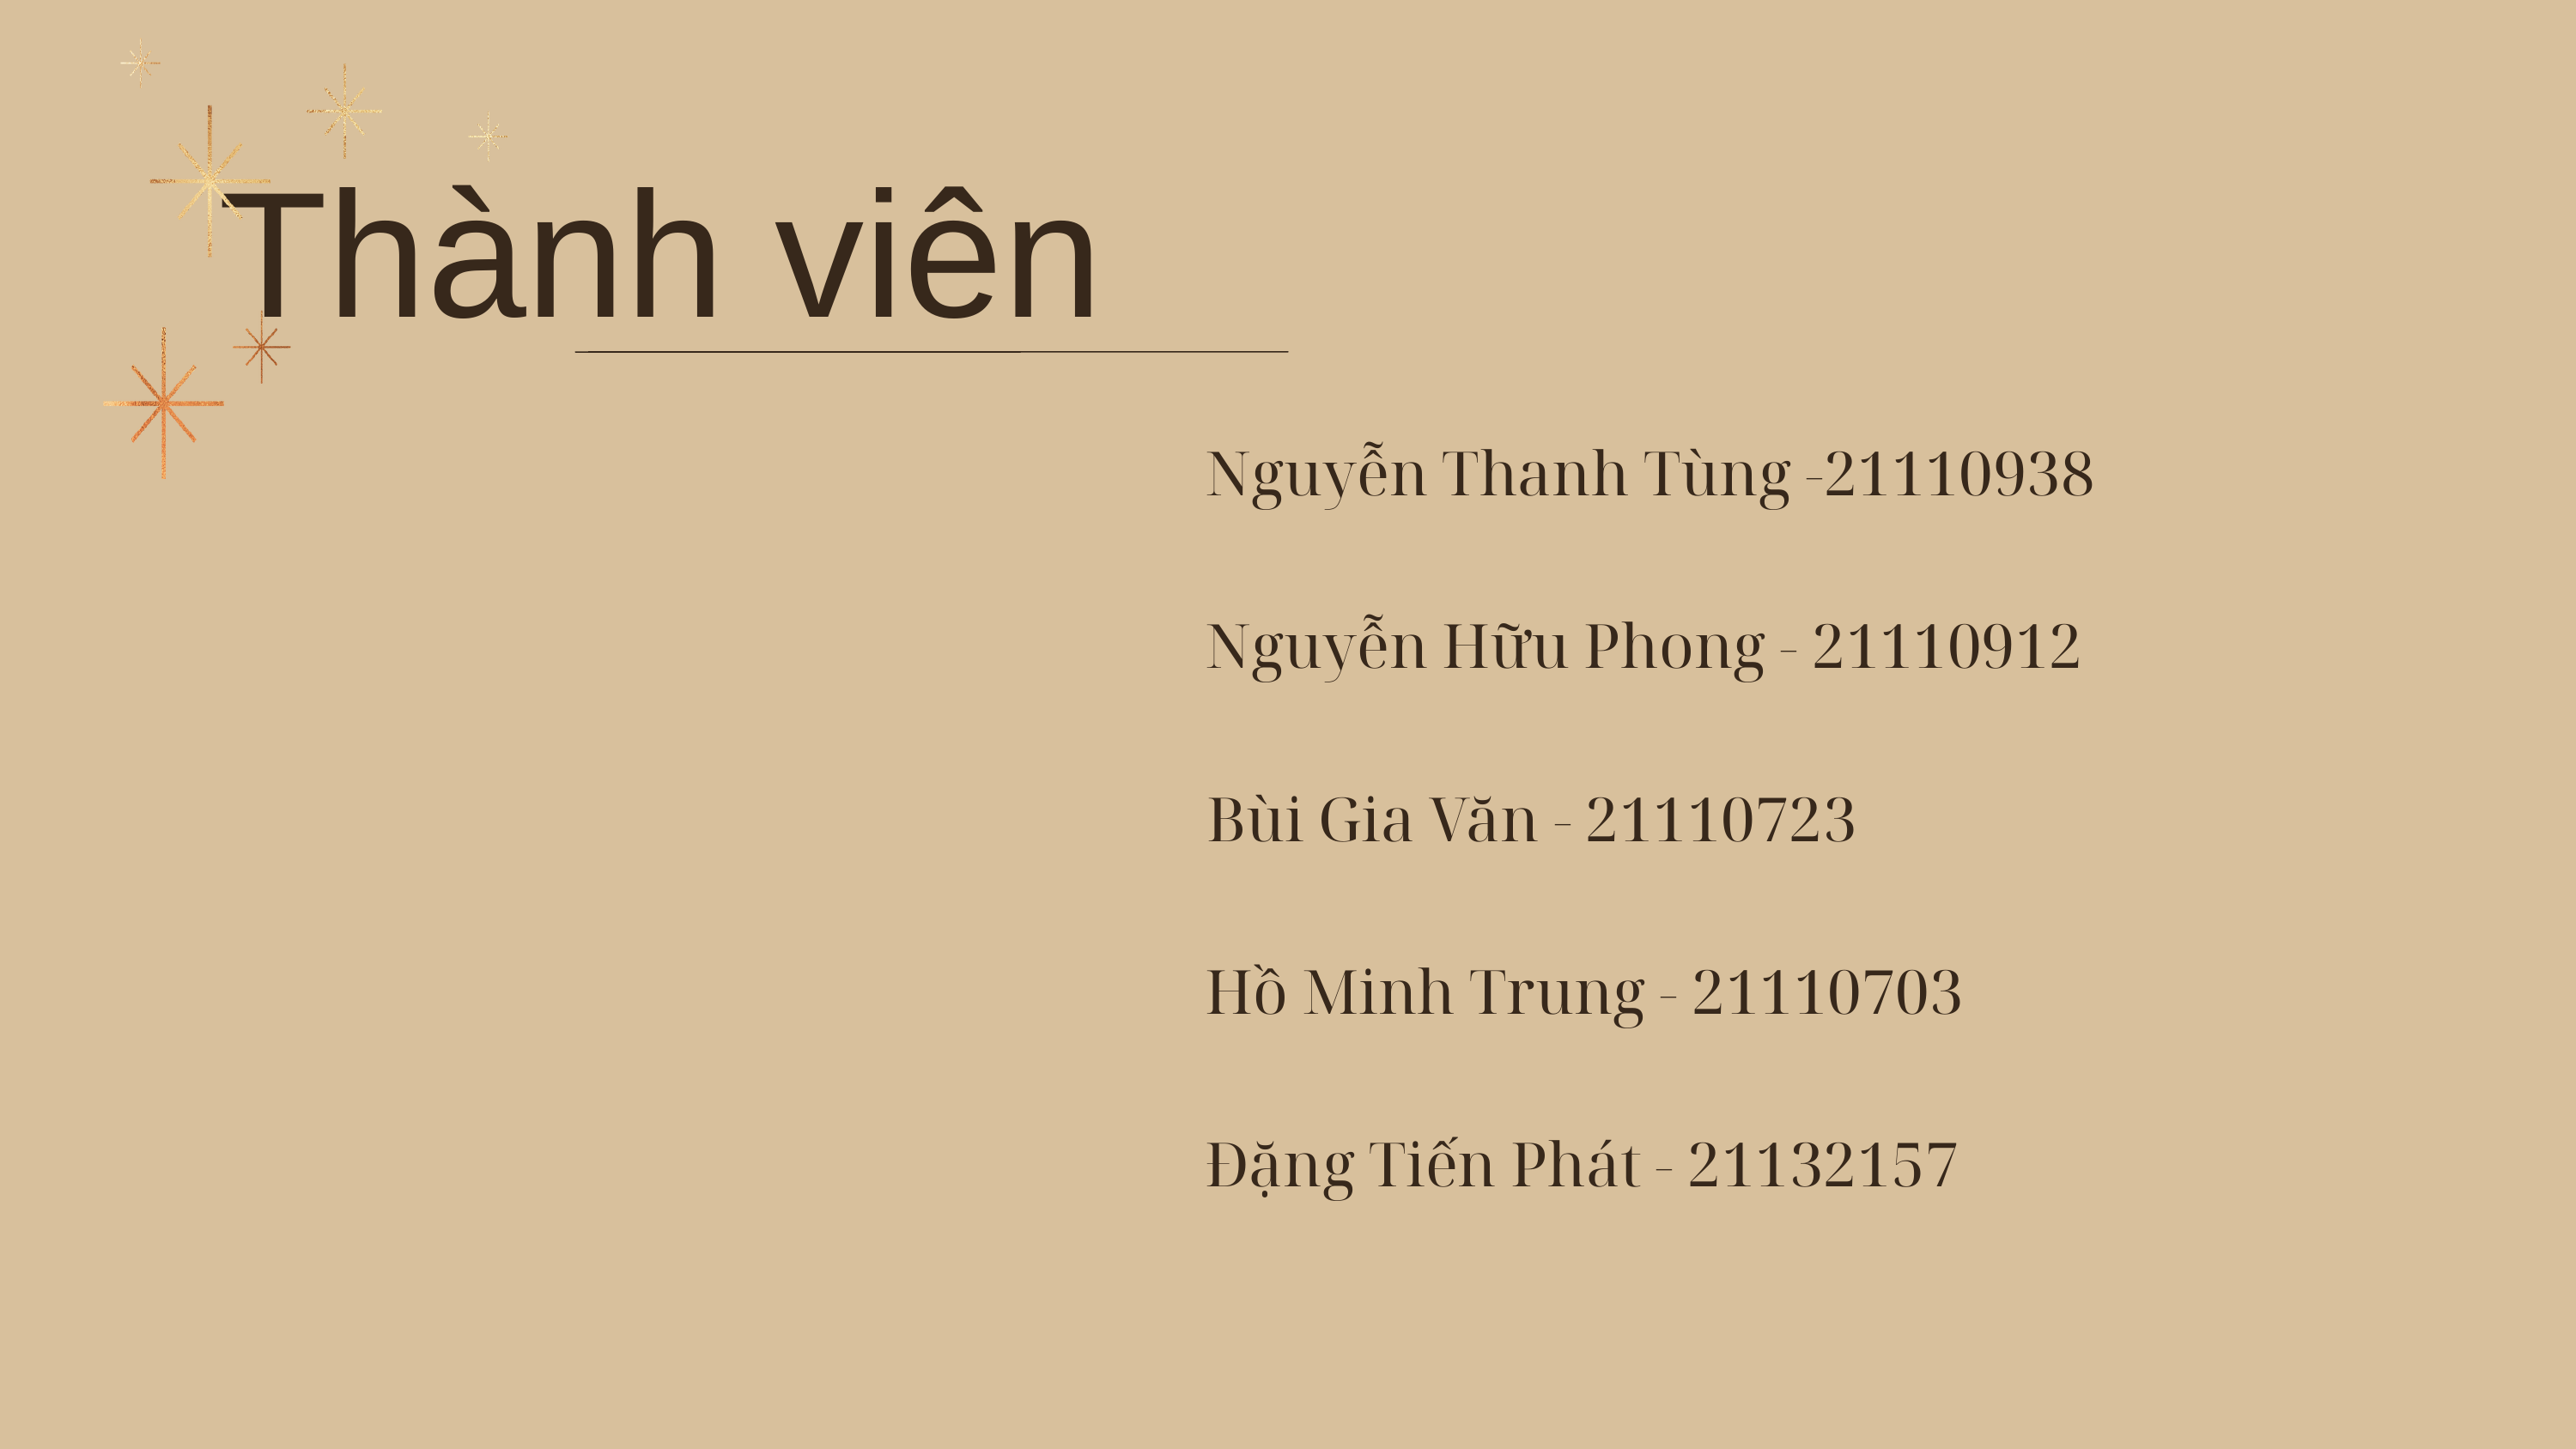

Thành viên

Nguyễn Thanh Tùng -21110938
Nguyễn Hữu Phong - 21110912
Bùi Gia Văn - 21110723
Hồ Minh Trung - 21110703
Đặng Tiến Phát - 21132157